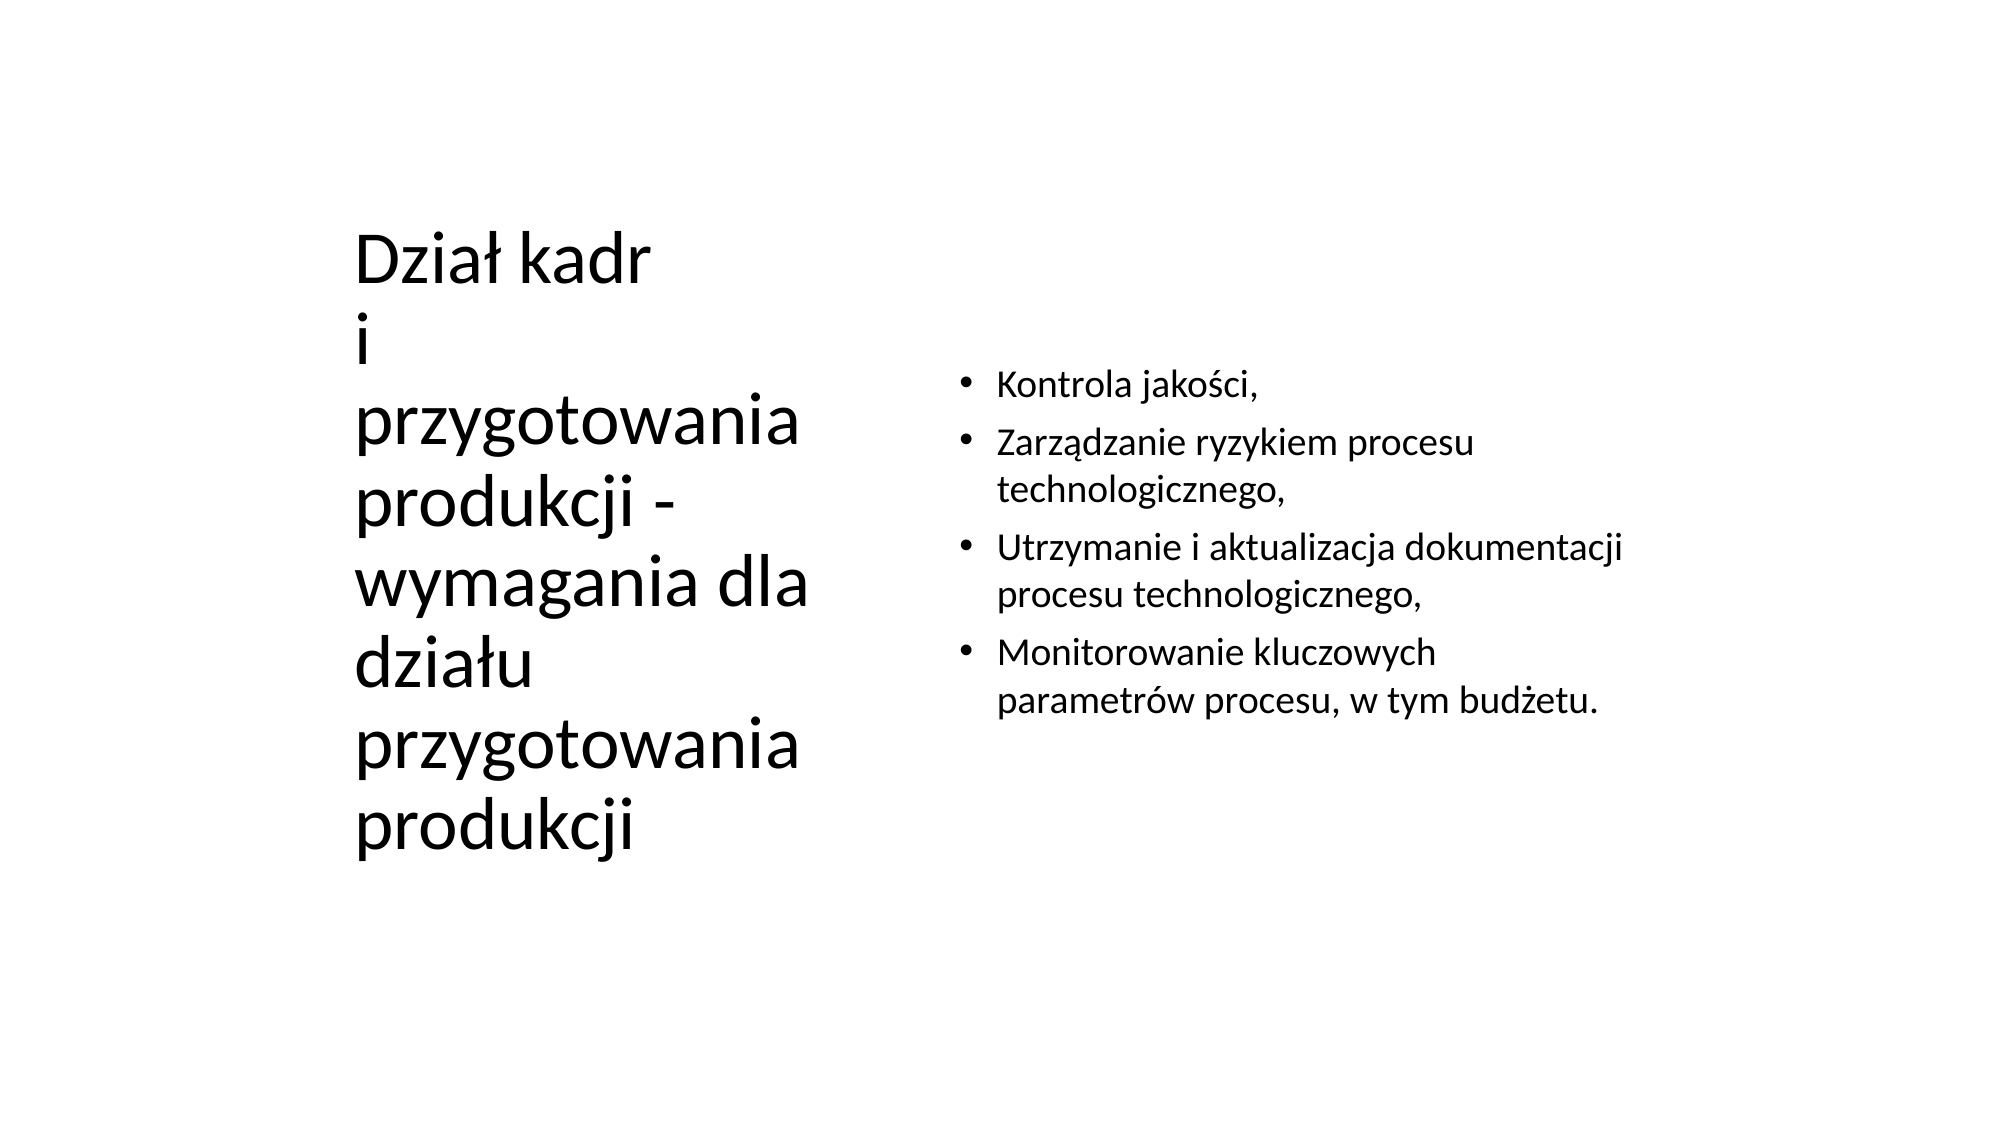

Kontrola jakości,
Zarządzanie ryzykiem procesu technologicznego,
Utrzymanie i aktualizacja dokumentacji procesu technologicznego,
Monitorowanie kluczowych parametrów procesu, w tym budżetu.

# Dział kadr i przygotowania produkcji - wymagania dla działu przygotowania produkcji